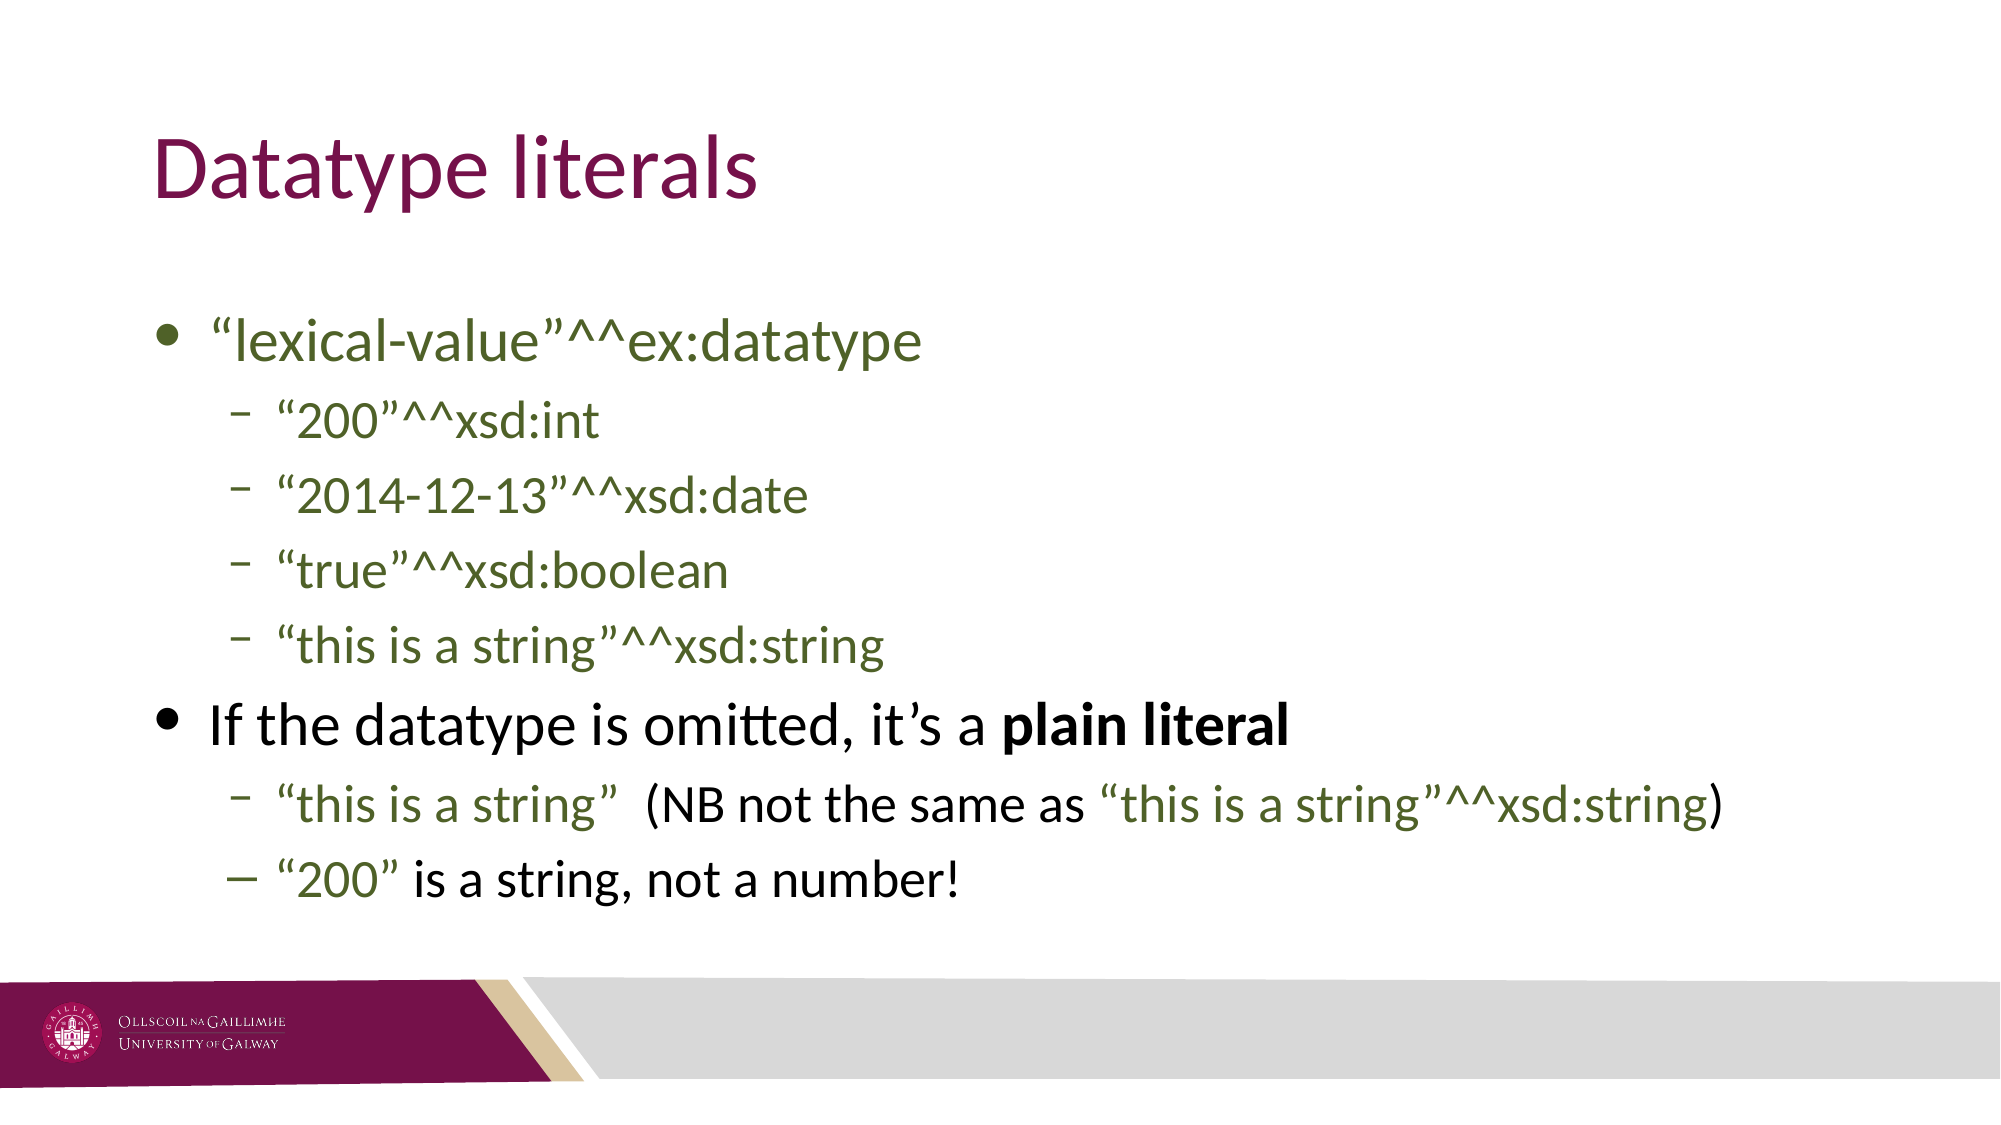

# Datatype literals
“lexical-value”^^ex:datatype
“200”^^xsd:int
“2014-12-13”^^xsd:date
“true”^^xsd:boolean
“this is a string”^^xsd:string
If the datatype is omitted, it’s a plain literal
“this is a string”  (NB not the same as “this is a string”^^xsd:string)
“200” is a string, not a number!